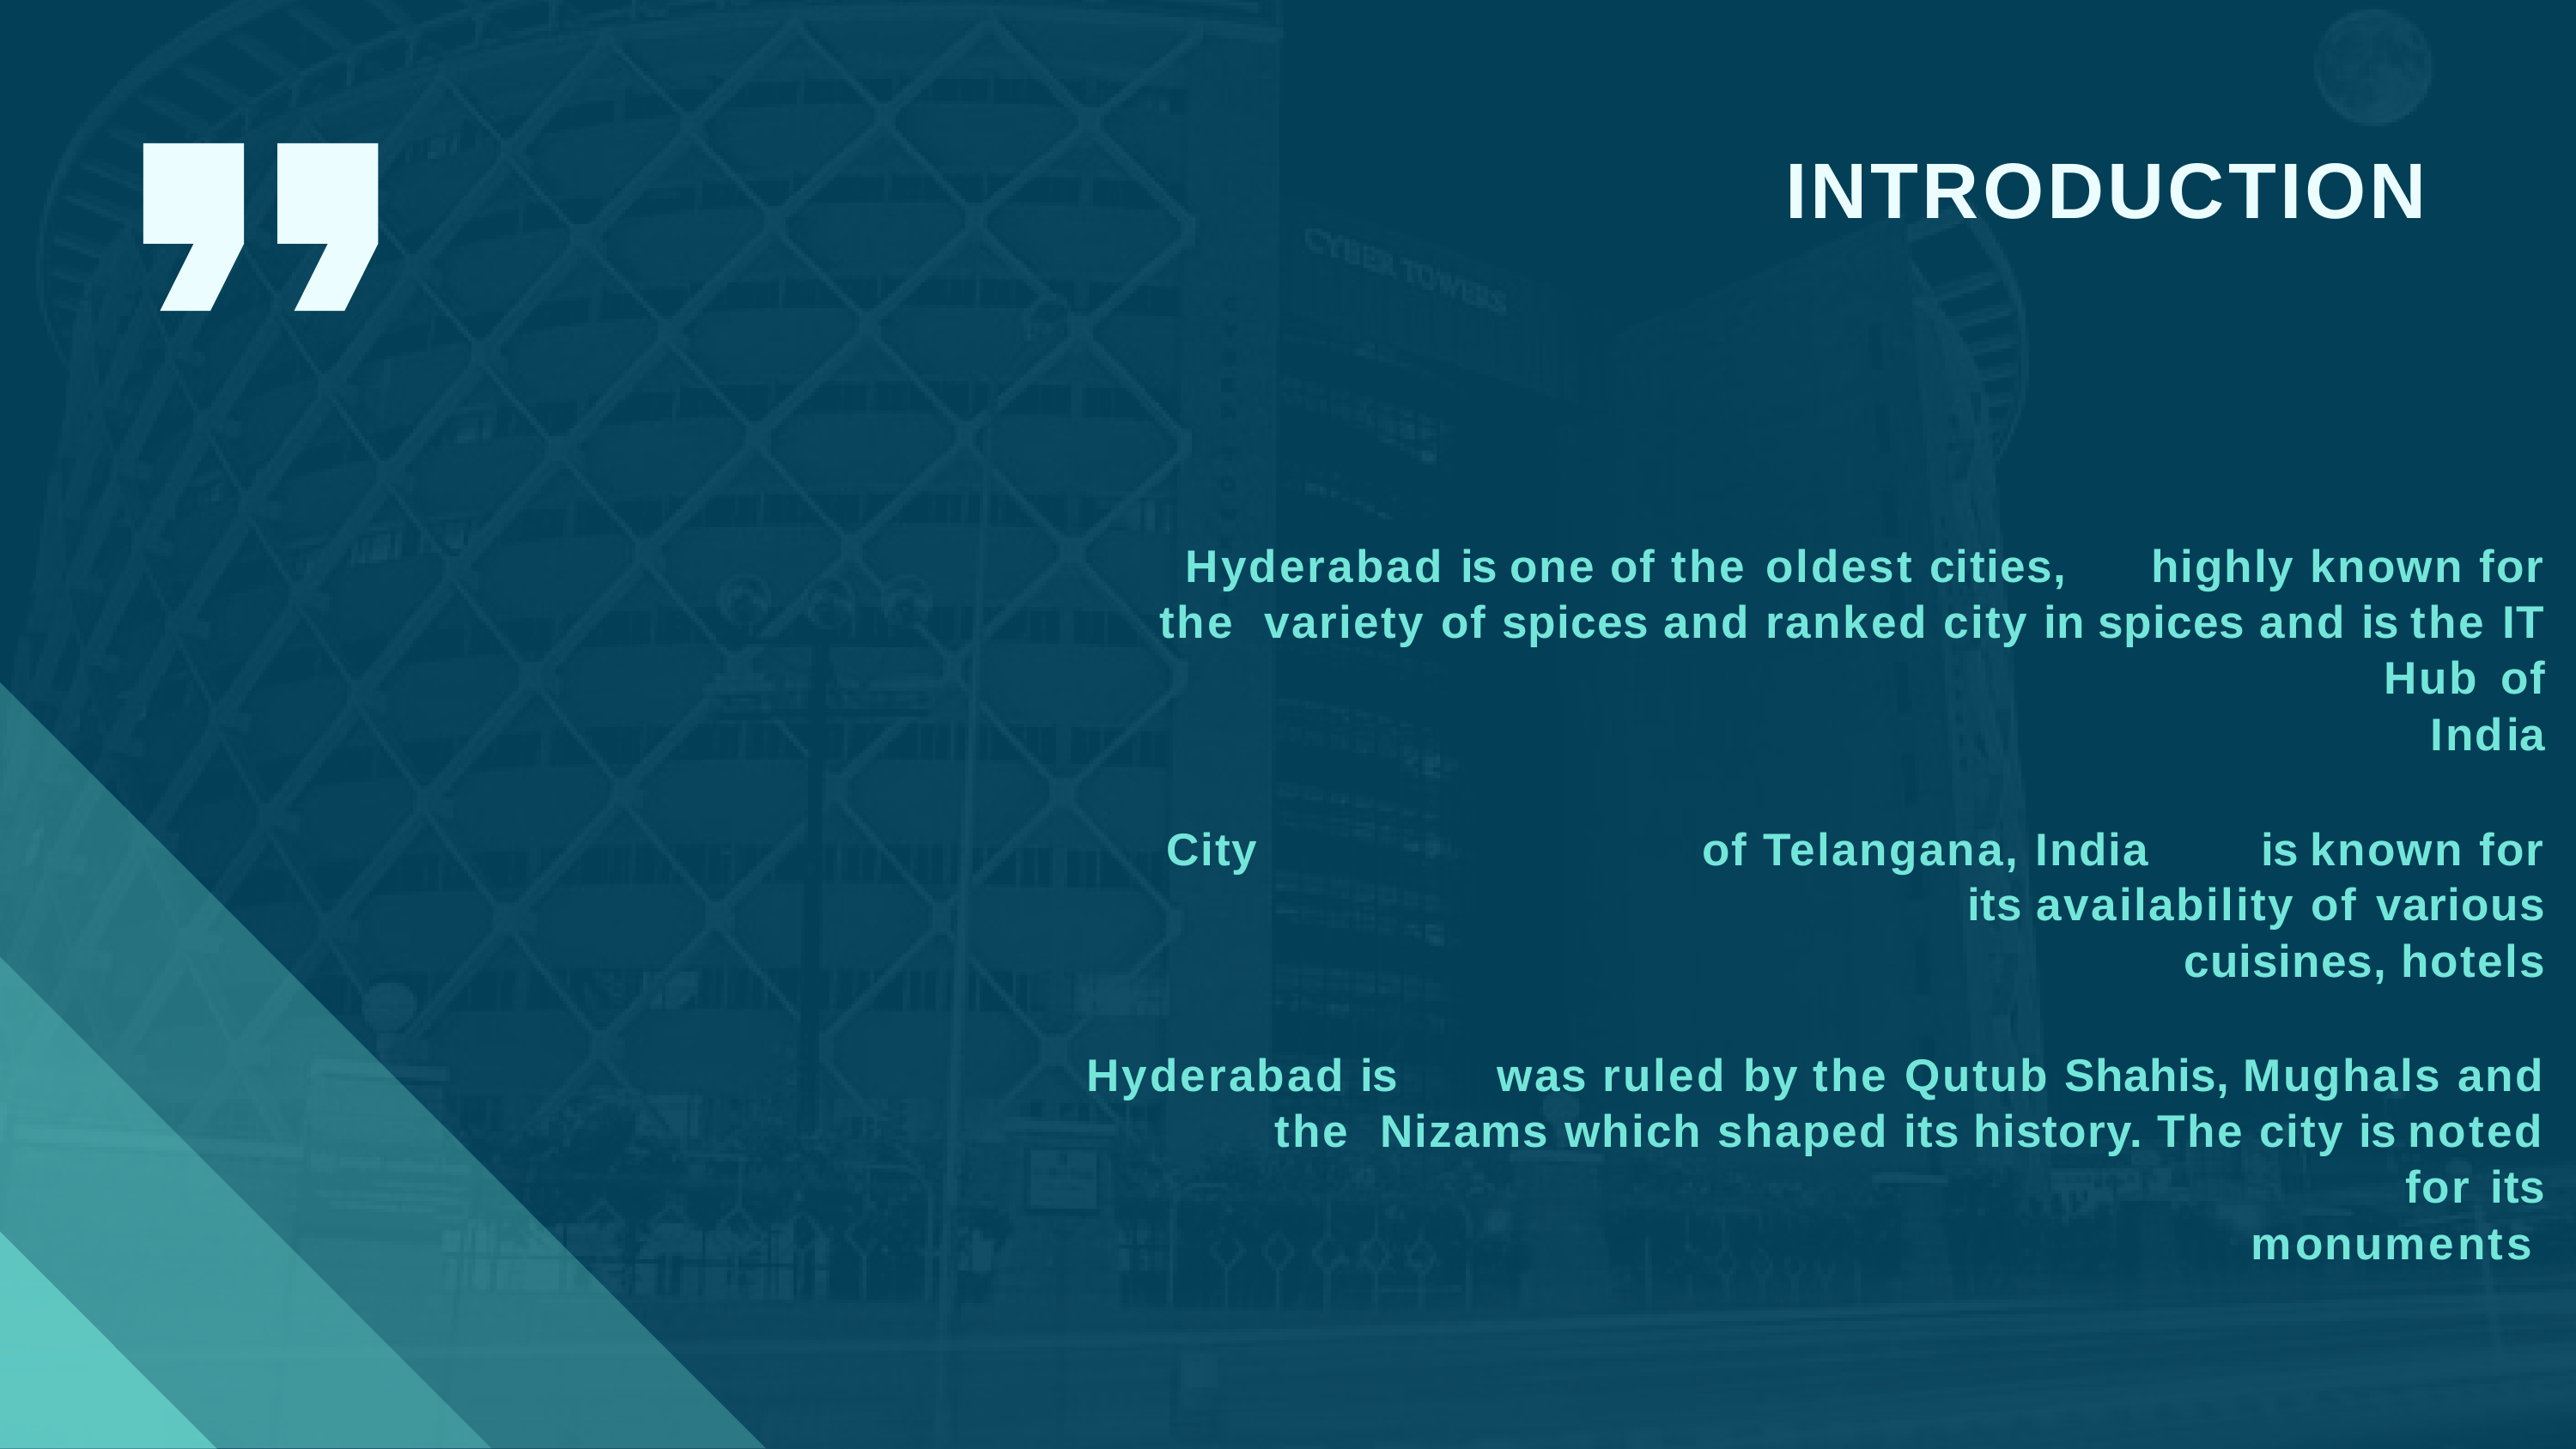

# INTRODUCTION
Hyderabad is one of the oldest cities,	highly known for the  variety of spices and ranked city in spices and is the IT Hub of
India

City	of Telangana, India	is known for its availability of various
cuisines, hotels

Hyderabad is	was ruled by the Qutub Shahis, Mughals and the  Nizams which shaped its history. The city is noted for its
monuments